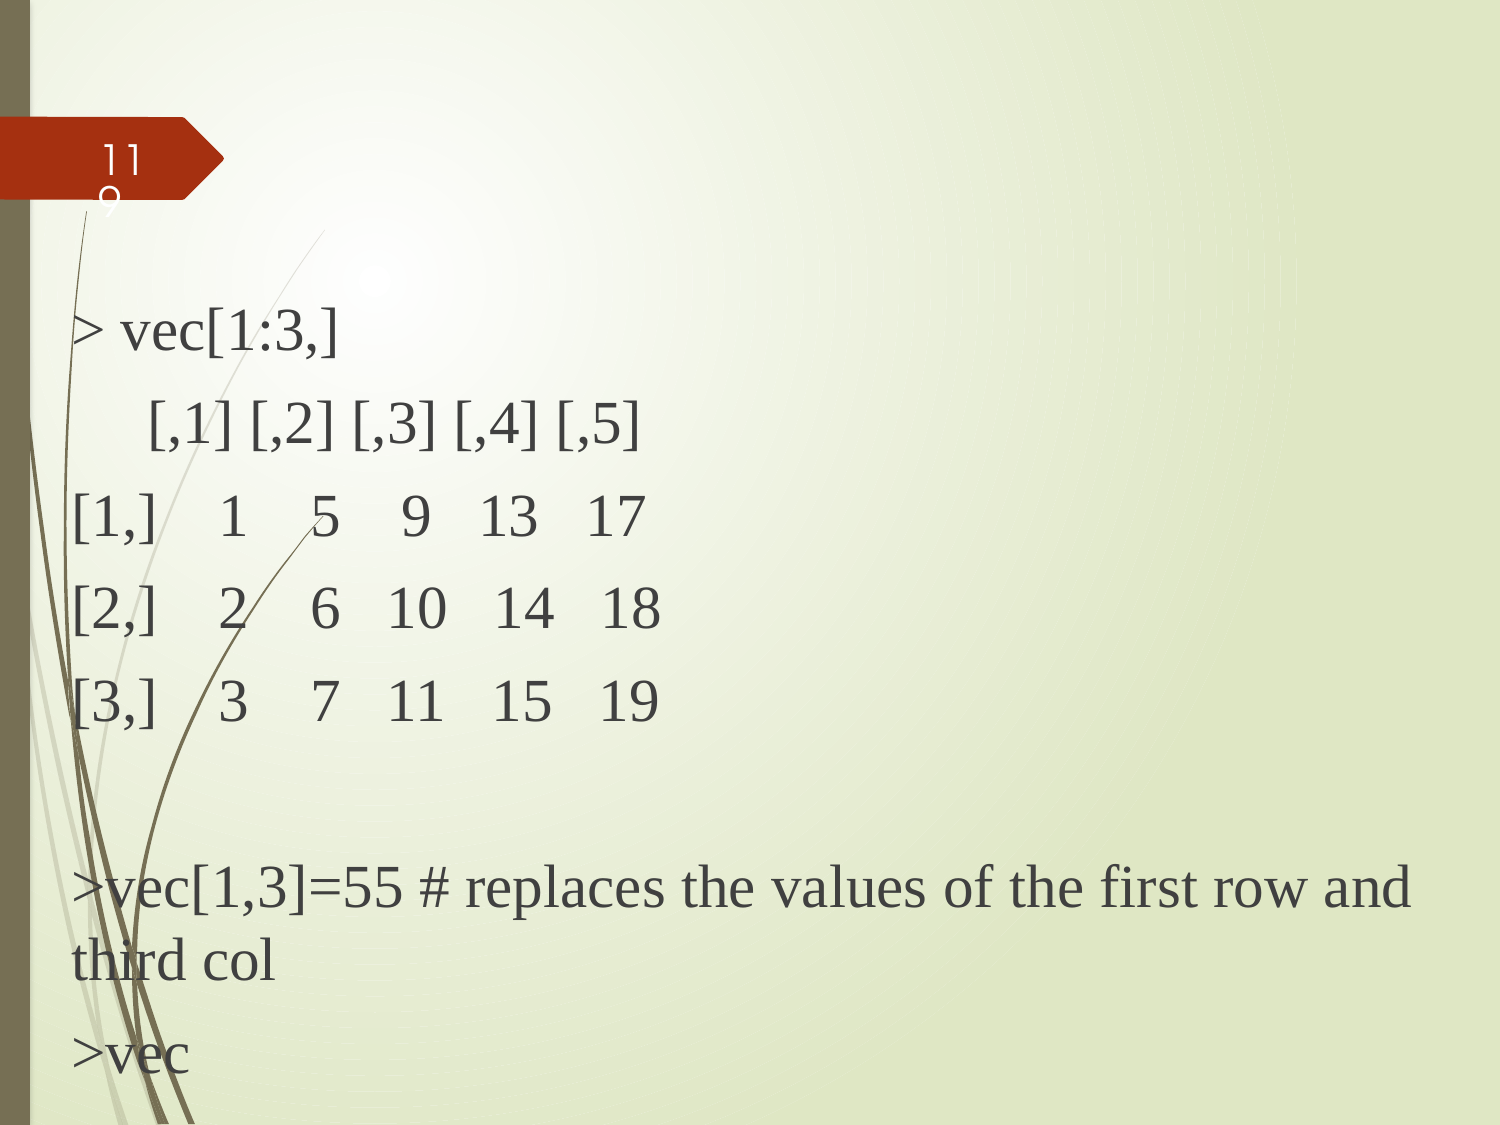

#
119

> vec[1:3,]
     [,1] [,2] [,3] [,4] [,5]
[1,]    1    5    9   13   17
[2,]    2    6   10   14   18
[3,]    3    7   11   15   19

>vec[1,3]=55 # replaces the values of the first row and third col
>vec